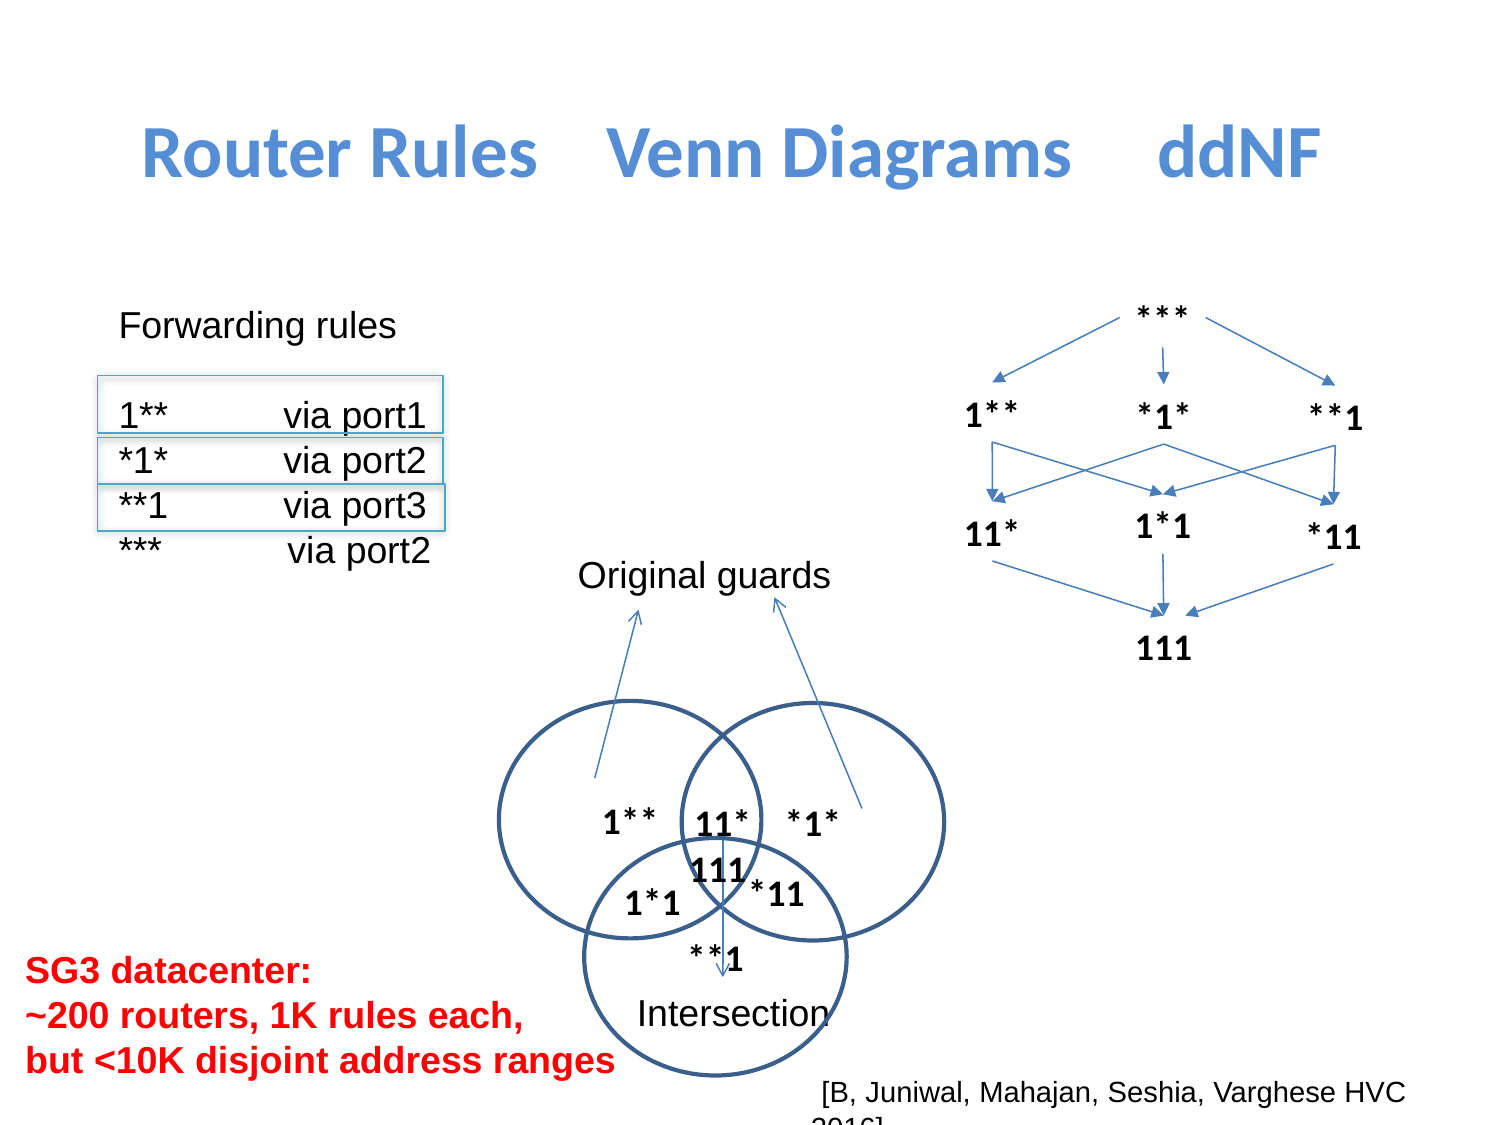

# Router Rules    Venn Diagrams     ddNF
***
Forwarding rules

1**           via port1
*1*           via port2
**1           via port3
***            via port2

1**
*1*
**1

1*1
11*
*11
Original guards
111
1**
*1*
11*
111
**1
*11
1*1
SG3 datacenter:
~200 routers, 1K rules each,
but <10K disjoint address ranges
Intersection
 [B, Juniwal, Mahajan, Seshia, Varghese HVC 2016]